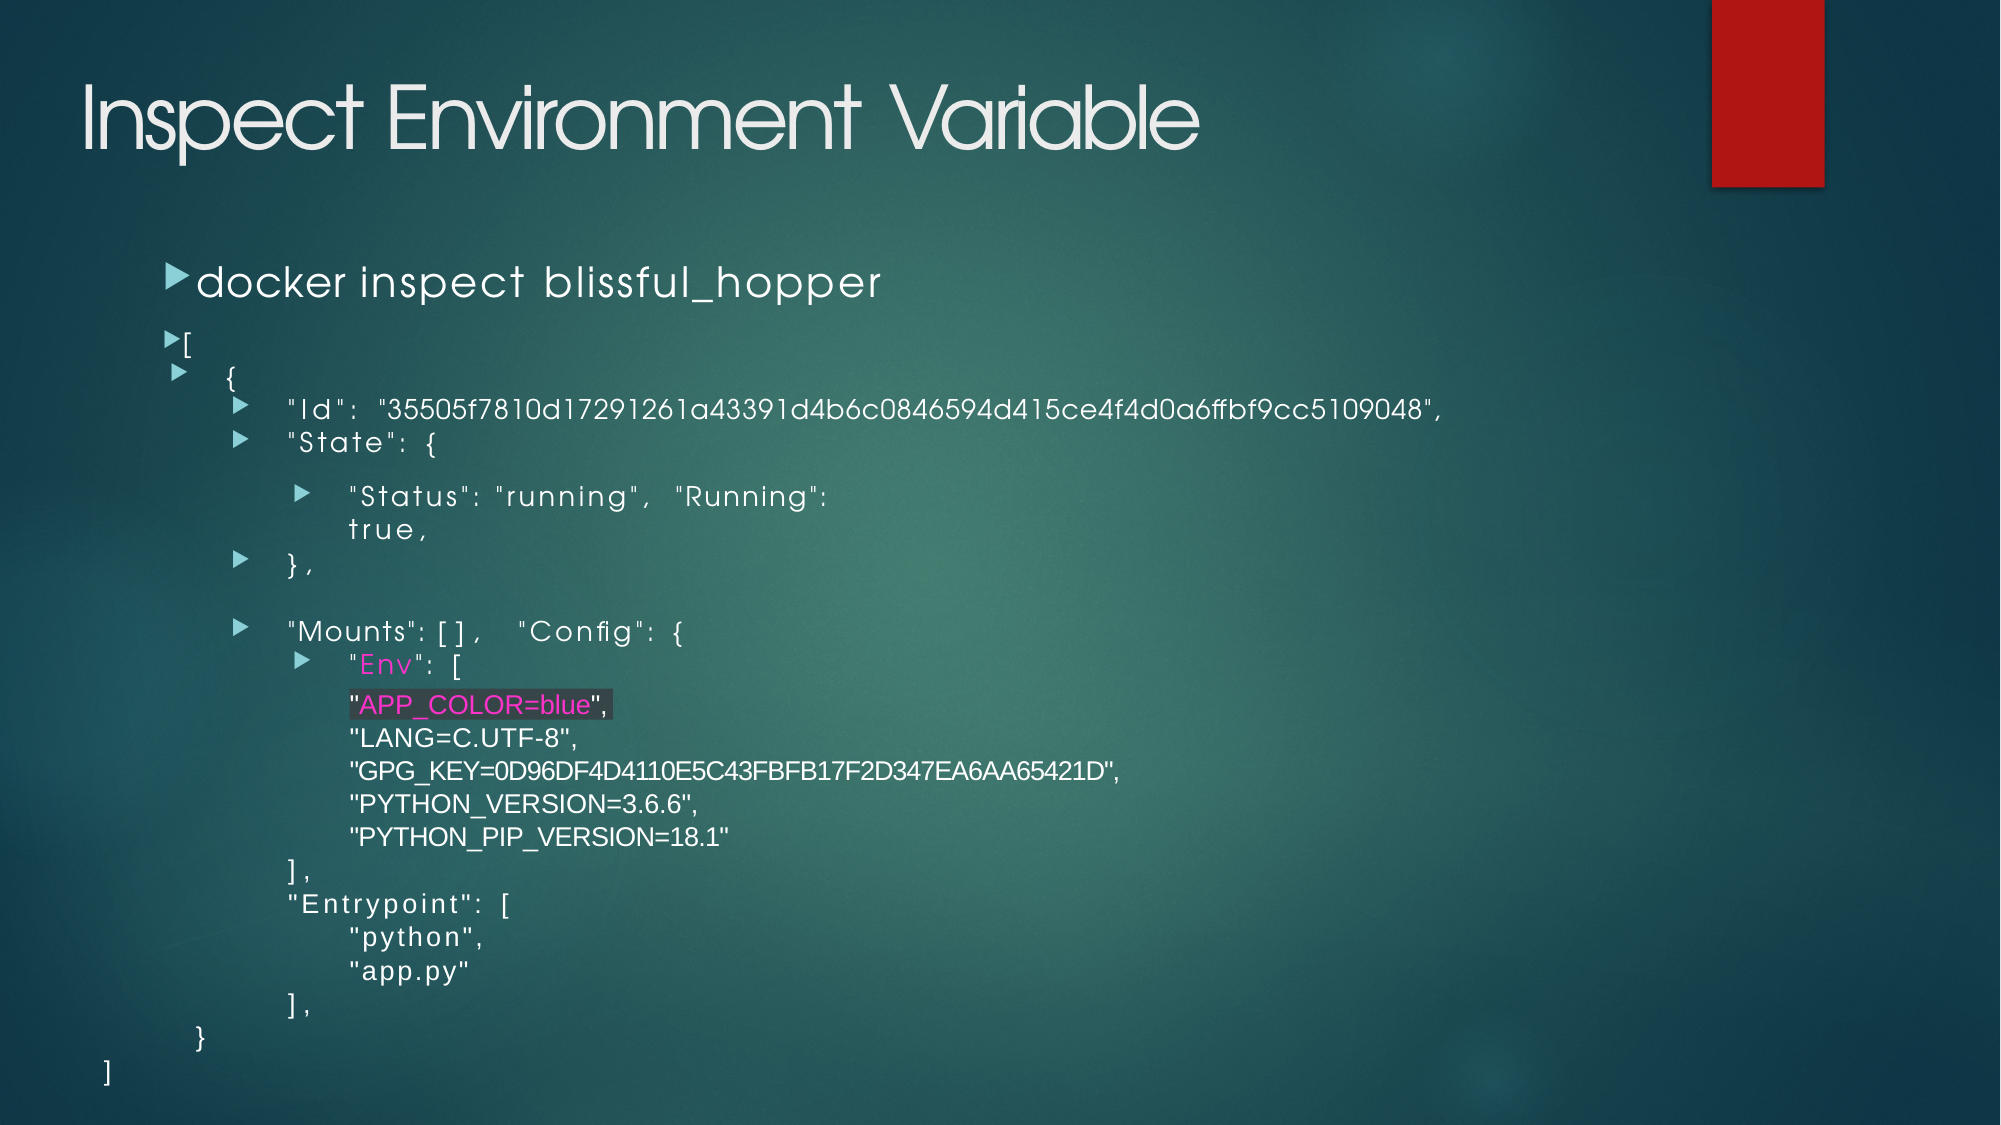

# Inspect Environment Variable
docker inspect blissful_hopper
[
{
"Id": "35505f7810d17291261a43391d4b6c0846594d415ce4f4d0a6ffbf9cc5109048",
"State": {
"Status": "running",  "Running": true,
},

"Mounts": [],  "Config": {
"Env": [
"APP_COLOR=blue",
"LANG=C.UTF-8",  "GPG_KEY=0D96DF4D4110E5C43FBFB17F2D347EA6AA65421D",  "PYTHON_VERSION=3.6.6",
"PYTHON_PIP_VERSION=18.1"
],
"Entrypoint": [
"python",
"app.py"
],
}
]